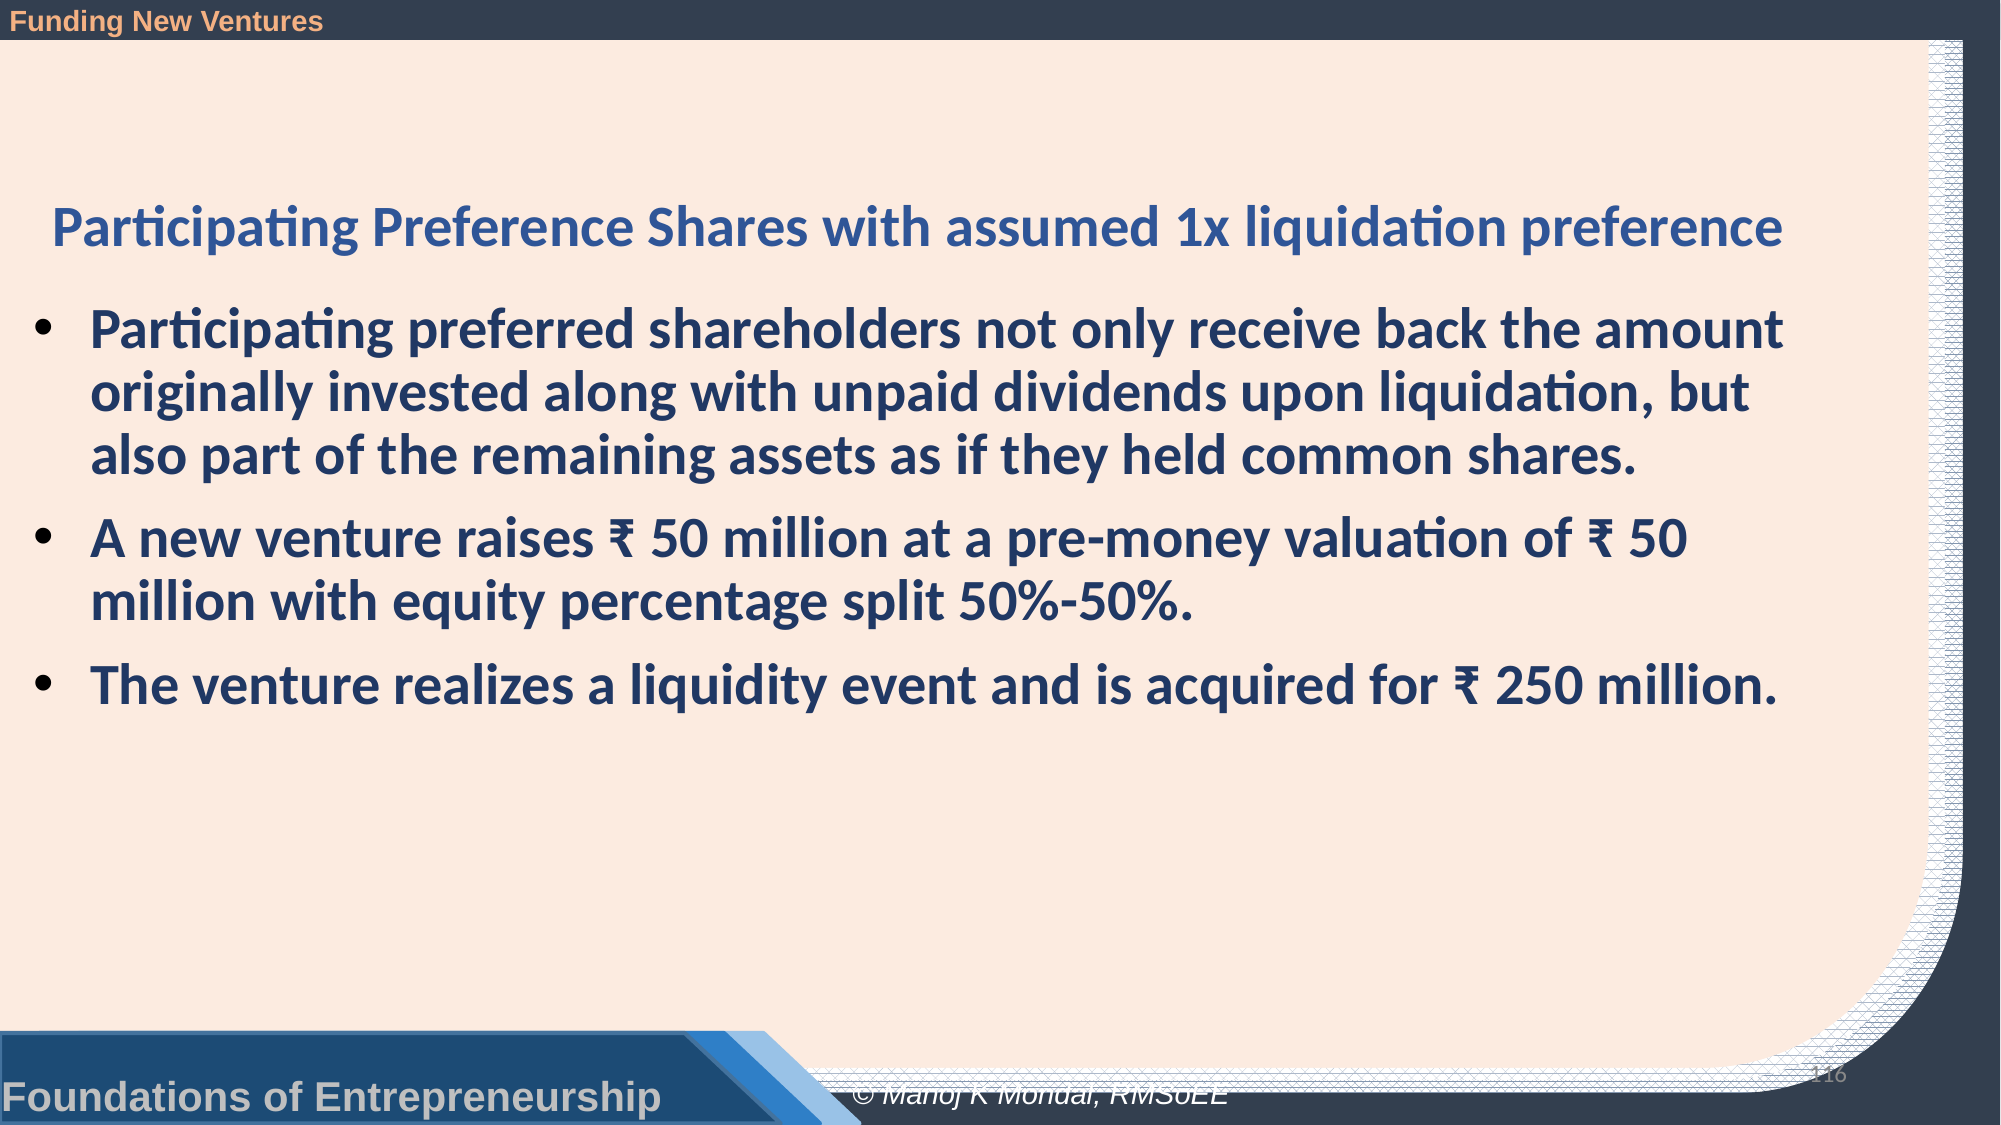

# Participating Preference Shares with assumed 1x liquidation preference
Participating preferred shareholders not only receive back the amount originally invested along with unpaid dividends upon liquidation, but also part of the remaining assets as if they held common shares.
A new venture raises ₹ 50 million at a pre-money valuation of ₹ 50 million with equity percentage split 50%-50%.
The venture realizes a liquidity event and is acquired for ₹ 250 million.
116